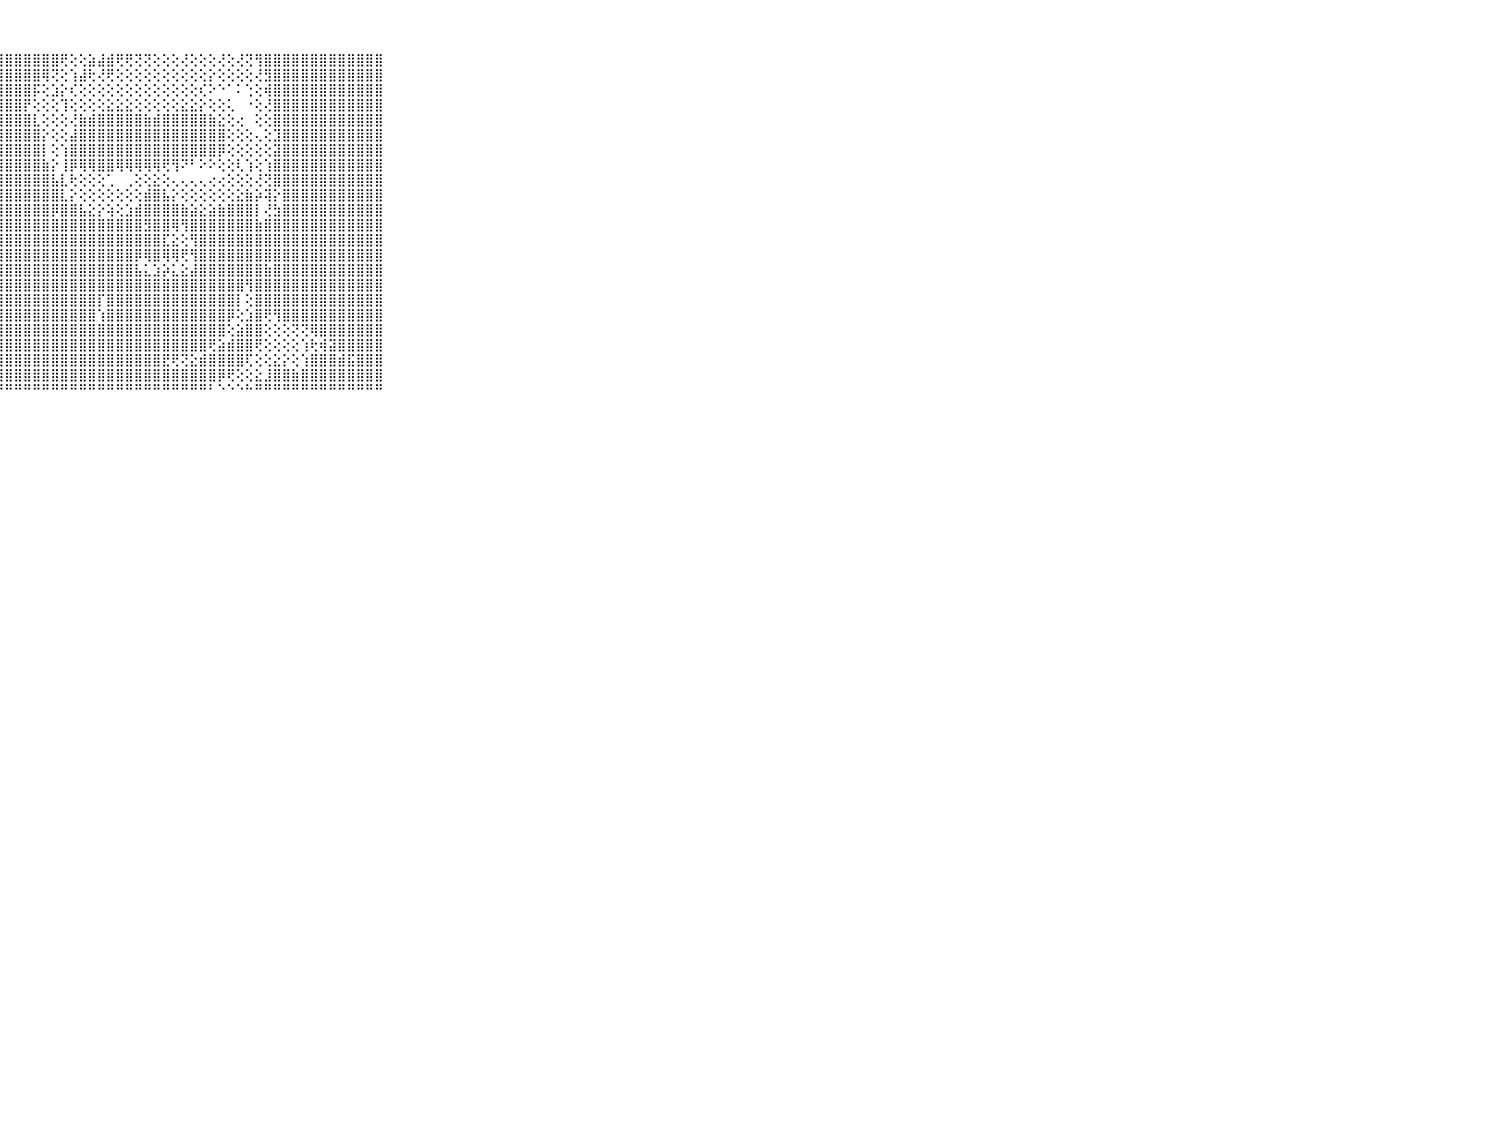

⠀⠀⠀⠀⠀⠀⠀⠀⠀⠀⠀⣿⣿⣿⣿⣿⣿⣿⣿⣿⣿⣿⣿⣿⣿⣿⣿⣿⣿⣿⣿⣿⣿⣿⢟⢕⢕⣵⣼⣾⢟⢟⢝⢝⢕⢕⢕⢜⢕⢕⢕⢜⢕⢜⢝⢻⣿⣿⣿⣿⣿⣿⣿⣿⣿⣿⣿⣿⣿⠀⠀⠀⠀⠀⠀⠀⠀⠀⠀⠀⠀
⠀⠀⠀⠀⠀⠀⠀⠀⠀⠀⠀⣿⣿⣿⣿⣿⣿⣿⣿⣿⣿⣿⣿⣿⣿⣿⣿⣿⣿⣿⣿⣿⢿⢝⢕⢱⣼⢗⢜⢟⢕⢕⢕⢕⢕⢕⢕⢕⢕⢕⡕⢕⢕⢕⢕⢜⣻⣿⣿⣿⣿⣿⣿⣿⣿⣿⣿⣿⣿⠀⠀⠀⠀⠀⠀⠀⠀⠀⠀⠀⠀
⠀⠀⠀⠀⠀⠀⠀⠀⠀⠀⠀⣿⣿⣿⣿⣿⣿⣿⣿⣿⣿⣿⣿⣿⣿⣿⣿⣿⣿⣿⣿⡯⢕⣱⡕⢎⢕⢕⢕⢕⢕⢕⢕⢕⢕⢕⢕⢕⢕⢎⠕⠑⠁⠅⢑⢕⢾⣿⣿⣿⣿⣿⣿⣿⣿⣿⣿⣿⣿⠀⠀⠀⠀⠀⠀⠀⠀⠀⠀⠀⠀
⠀⠀⠀⠀⠀⠀⠀⠀⠀⠀⠀⣿⣿⣿⣿⣿⣿⣿⣿⣿⣿⣿⣿⣿⣿⣿⣿⣿⣿⣿⡟⢕⢕⢕⢹⢕⢕⢕⢕⣕⣕⣕⢕⢕⢕⢕⢕⣕⣕⡕⢕⢕⢅⠀⠐⢕⢜⣿⣿⣿⣿⣿⣿⣿⣿⣿⣿⣿⣿⠀⠀⠀⠀⠀⠀⠀⠀⠀⠀⠀⠀
⠀⠀⠀⠀⠀⠀⠀⠀⠀⠀⠀⣿⣿⣿⣿⣿⣿⣿⣿⣿⣿⣿⣿⣿⣿⣿⣿⣿⣿⣿⣿⣇⢕⢕⢕⢜⣷⣾⣿⣿⣿⣿⣿⣷⣾⣿⣿⣿⣿⣿⣷⣕⢕⢔⠀⢕⢕⣿⣿⣿⣿⣿⣿⣿⣿⣿⣿⣿⣿⠀⠀⠀⠀⠀⠀⠀⠀⠀⠀⠀⠀
⠀⠀⠀⠀⠀⠀⠀⠀⠀⠀⠀⣿⣿⣿⣿⣿⣿⣿⣿⣿⣿⣿⣿⣿⣿⣿⣿⣿⣿⣿⣿⣿⡕⢕⢕⣼⣿⣿⣿⣿⣿⣿⣿⣿⣿⣿⣿⣿⣿⣿⣿⣿⢕⢕⢕⢄⢕⣹⣿⣿⣿⣿⣿⣿⣿⣿⣿⣿⣿⠀⠀⠀⠀⠀⠀⠀⠀⠀⠀⠀⠀
⠀⠀⠀⠀⠀⠀⠀⠀⠀⠀⠀⣿⣿⣿⣿⣿⣿⣿⣿⣿⣿⣿⣿⣿⣿⣿⣿⣿⣿⣿⣿⣿⡇⢕⢱⣿⣿⣿⣿⣿⣿⣿⣿⣿⣿⣿⣿⣿⣿⣿⣿⡿⢕⢕⢕⢕⢕⣽⣿⣿⣿⣿⣿⣿⣿⣿⣿⣿⣿⠀⠀⠀⠀⠀⠀⠀⠀⠀⠀⠀⠀
⠀⠀⠀⠀⠀⠀⠀⠀⠀⠀⠀⣿⣿⣿⣿⣿⣿⣿⣿⣿⣿⣿⣿⣿⣿⣿⣿⣿⣿⣿⣿⣿⣷⡕⢸⡿⢿⢿⣿⣿⢿⢿⢿⢿⢿⢟⢻⠝⠃⠕⠕⢕⢕⢇⢱⢕⢱⣿⣿⣿⣿⣿⣿⣿⣿⣿⣿⣿⣿⠀⠀⠀⠀⠀⠀⠀⠀⠀⠀⠀⠀
⠀⠀⠀⠀⠀⠀⠀⠀⠀⠀⠀⣿⣿⣿⣿⣿⣿⣿⣿⣿⣿⣿⣿⣿⣿⣿⣿⣿⣿⣿⣿⣿⣿⣧⣇⢗⢕⢕⢕⢁⠀⢀⢕⢕⣕⢕⢄⢄⢄⢄⢔⢔⢕⢕⢕⢜⢝⣿⣿⣿⣿⣿⣿⣿⣿⣿⣿⣿⣿⠀⠀⠀⠀⠀⠀⠀⠀⠀⠀⠀⠀
⠀⠀⠀⠀⠀⠀⠀⠀⠀⠀⠀⣿⣿⣿⣿⣿⣿⣿⣿⣿⣿⣿⣿⣿⣿⣿⣿⣿⣿⣿⣿⣿⣿⣿⣇⡕⢕⢕⢕⢕⢕⢕⢕⣾⣿⣧⡕⢕⢕⢕⢕⢕⢕⣕⣷⡵⢽⡕⣿⣿⣿⣿⣿⣿⣿⣿⣿⣿⣿⠀⠀⠀⠀⠀⠀⠀⠀⠀⠀⠀⠀
⠀⠀⠀⠀⠀⠀⠀⠀⠀⠀⠀⣿⣿⣿⣿⣿⣿⣿⣿⣿⣿⣿⣿⣿⣿⣿⣿⣿⣿⣿⣿⣿⣿⡿⣿⣿⣧⣕⡕⢵⢕⣱⣾⣿⣿⣿⣿⣷⣵⣕⣵⣷⣿⣿⣿⡇⢜⣳⣿⣿⣿⣿⣿⣿⣿⣿⣿⣿⣿⠀⠀⠀⠀⠀⠀⠀⠀⠀⠀⠀⠀
⠀⠀⠀⠀⠀⠀⠀⠀⠀⠀⠀⣿⣿⣿⣿⣿⣿⣿⣿⣿⣿⣿⣿⣿⣿⣿⣿⣿⣿⣿⣿⣿⣿⣿⣿⣿⣿⣿⣿⣿⣿⣿⣿⣻⣿⣿⢿⢻⣿⣿⣿⣿⣿⣿⣿⣷⣿⣿⣿⣿⣿⣿⣿⣿⣿⣿⣿⣿⣿⠀⠀⠀⠀⠀⠀⠀⠀⠀⠀⠀⠀
⠀⠀⠀⠀⠀⠀⠀⠀⠀⠀⠀⣿⣿⣿⣿⣿⣿⣿⣿⣿⣿⣿⣿⣿⣿⣿⣿⣿⣿⣿⣿⣿⣿⣿⣿⣿⣿⣿⣿⣿⣿⣿⣿⣿⣿⣏⣕⢕⢻⣿⣿⣿⣿⣿⣿⣿⣿⣿⣿⣿⣿⣿⣿⣿⣿⣿⣿⣿⣿⠀⠀⠀⠀⠀⠀⠀⠀⠀⠀⠀⠀
⠀⠀⠀⠀⠀⠀⠀⠀⠀⠀⠀⣿⣿⣿⣿⣿⣿⣿⣿⣿⣿⣿⣿⣿⣿⣿⣿⣿⣿⣿⣿⣿⣿⣿⣿⣿⣿⣿⣿⣿⣿⣿⡿⢿⣿⢿⢿⢟⢻⣿⣿⣿⣿⣿⣿⣿⣿⣿⣿⣿⣿⣿⣿⣿⣿⣿⣿⣿⣿⠀⠀⠀⠀⠀⠀⠀⠀⠀⠀⠀⠀
⠀⠀⠀⠀⠀⠀⠀⠀⠀⠀⠀⣿⣿⣿⣿⣿⣿⣿⣿⣿⣿⣿⣿⣿⣿⣿⣿⣿⣿⣿⣿⣿⣿⣿⣿⣿⣿⣿⣿⣿⣿⣿⣧⣅⣱⡵⣅⣕⣼⣿⣿⣿⣿⣿⣿⣿⣷⣿⣿⣿⣿⣿⣿⣿⣿⣿⣿⣿⣿⠀⠀⠀⠀⠀⠀⠀⠀⠀⠀⠀⠀
⠀⠀⠀⠀⠀⠀⠀⠀⠀⠀⠀⣿⣿⣿⣿⣿⣿⣿⣿⣿⣿⣿⣿⣿⣿⣿⣿⣿⣿⣿⣿⣿⣿⣿⣿⣿⣿⣿⣿⣿⣿⣿⣿⣿⣿⣿⣿⣿⣿⣿⣿⣿⣿⣿⢻⣿⣿⣿⣿⣿⣿⣿⣿⣿⣿⣿⣿⣿⣿⠀⠀⠀⠀⠀⠀⠀⠀⠀⠀⠀⠀
⠀⠀⠀⠀⠀⠀⠀⠀⠀⠀⠀⣿⣿⣿⣿⣿⣿⣿⣿⣿⣿⣿⣿⣿⣿⣿⣿⣿⣿⣿⣿⣿⣿⣿⣿⣿⣿⣿⡏⣿⣿⣿⣿⣿⣿⣿⣿⣿⣿⣿⣿⣿⣿⡇⢕⣿⣿⣿⣿⣿⣿⣿⣿⣿⣿⣿⣿⣿⣿⠀⠀⠀⠀⠀⠀⠀⠀⠀⠀⠀⠀
⠀⠀⠀⠀⠀⠀⠀⠀⠀⠀⠀⣿⣿⣿⣿⣿⣿⣿⣿⣿⣿⣿⣿⣿⣿⣿⣿⣿⣿⣿⣿⣿⣿⣿⣿⣿⣿⣿⢱⣿⣿⣿⣿⣿⣿⣿⣿⣿⣿⣿⣿⣿⡿⢕⣱⣿⢟⢻⣿⣿⣿⣿⣿⣿⣿⣿⣿⣿⣿⠀⠀⠀⠀⠀⠀⠀⠀⠀⠀⠀⠀
⠀⠀⠀⠀⠀⠀⠀⠀⠀⠀⠀⣿⣿⣿⣿⣿⣿⣿⣿⣿⣿⣿⣿⣿⣿⣿⣿⣿⣿⣿⣿⣿⣿⣿⣿⣿⣿⣿⣿⣿⣿⣿⣿⣿⣿⣿⣿⣿⣿⣿⣿⣿⢕⣵⣿⣿⢕⢕⢕⢝⢝⢿⣿⣿⣿⣿⣿⣿⣿⠀⠀⠀⠀⠀⠀⠀⠀⠀⠀⠀⠀
⠀⠀⠀⠀⠀⠀⠀⠀⠀⠀⠀⣿⣿⣿⣿⣿⣿⣿⣿⣿⣿⣿⣿⣿⣿⣿⣿⣿⣿⣿⣿⣿⣿⣿⣿⣿⣿⣿⣿⣿⣿⣿⣿⣿⣿⣿⣿⣿⣿⣿⢟⣵⣾⣿⣿⢟⢕⢕⢕⢕⢱⢗⢾⣽⣿⣿⣿⣿⣿⠀⠀⠀⠀⠀⠀⠀⠀⠀⠀⠀⠀
⠀⠀⠀⠀⠀⠀⠀⠀⠀⠀⠀⣿⣿⣿⣿⣿⣿⣿⣿⣿⣿⣿⣿⣿⣿⣿⣿⣿⣿⣿⣿⣿⣿⣿⣿⣿⣿⣿⣿⣿⣿⣿⣿⣿⣿⣟⢟⢝⣕⣾⣿⣿⣿⣿⢏⢕⢕⣕⡕⢕⢱⣿⣿⣿⣾⣯⣿⣿⣿⠀⠀⠀⠀⠀⠀⠀⠀⠀⠀⠀⠀
⠀⠀⠀⠀⠀⠀⠀⠀⠀⠀⠀⣿⣿⣿⣿⣿⣿⣿⣿⣿⣿⣿⣿⣿⣿⣿⣿⣿⣿⣿⣿⣿⣿⣿⣿⣿⣿⣿⣿⣿⣿⣿⣿⣿⣿⣿⣿⣿⣿⣿⣿⡿⢟⢕⢕⣕⣸⣿⣿⣷⣿⣿⣿⣿⣿⣿⣿⣿⣿⠀⠀⠀⠀⠀⠀⠀⠀⠀⠀⠀⠀
⠀⠀⠀⠀⠀⠀⠀⠀⠀⠀⠀⠛⠛⠛⠛⠛⠛⠛⠛⠛⠛⠛⠛⠛⠛⠛⠛⠛⠛⠛⠛⠛⠛⠛⠛⠛⠛⠛⠛⠛⠛⠛⠛⠛⠛⠛⠛⠛⠛⠛⠃⠑⠑⠑⠓⠛⠛⠛⠛⠛⠛⠛⠛⠛⠛⠛⠛⠛⠛⠀⠀⠀⠀⠀⠀⠀⠀⠀⠀⠀⠀